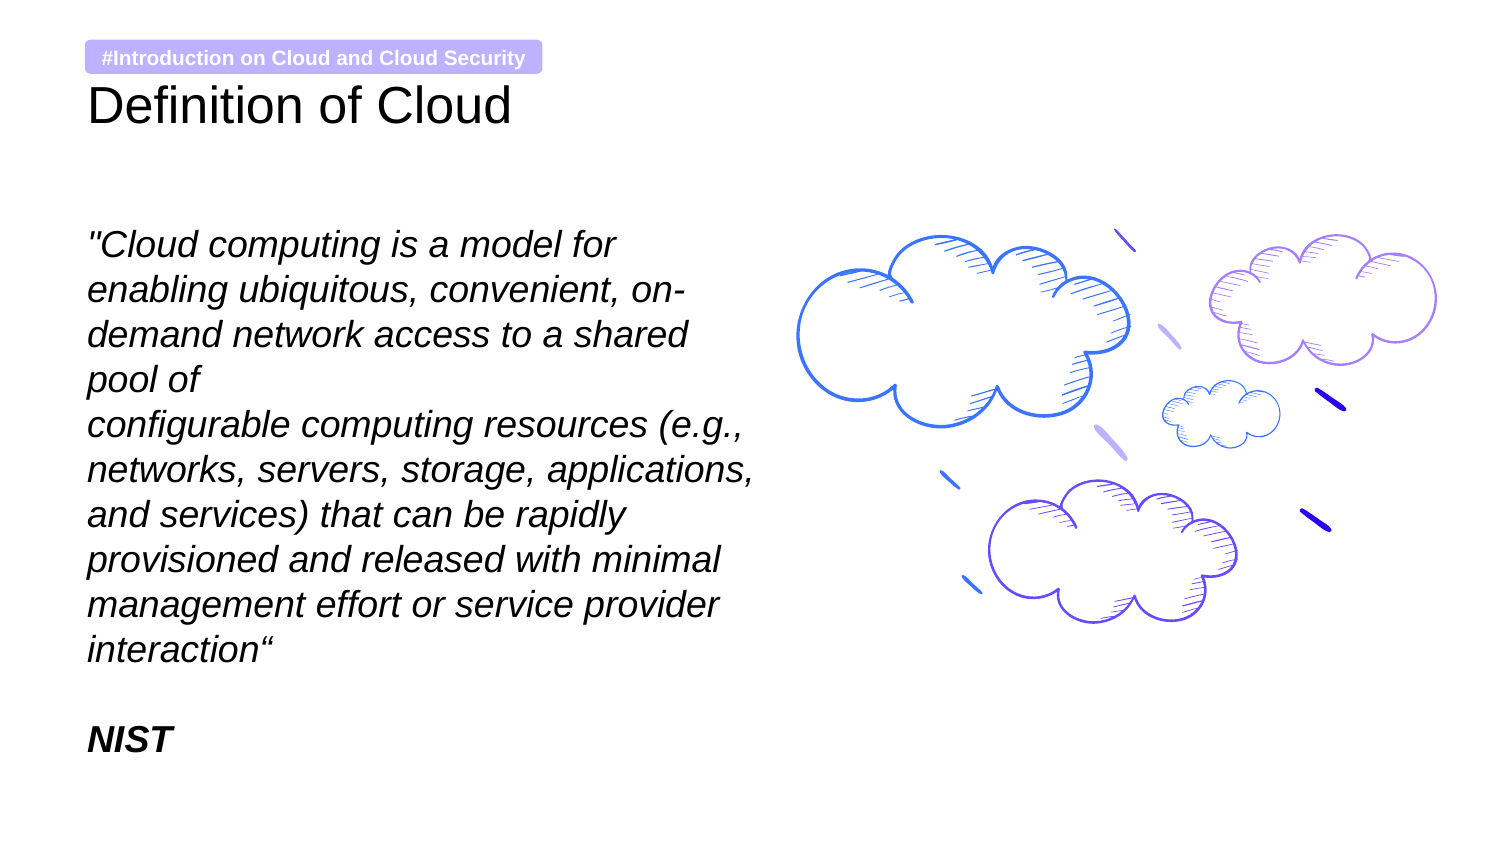

#Introduction on Cloud and Cloud Security
# Definition of Cloud

"Cloud computing is a model for enabling ubiquitous, convenient, on-demand network access to a shared pool of
configurable computing resources (e.g., networks, servers, storage, applications, and services) that can be rapidly
provisioned and released with minimal management effort or service provider interaction“

NIST